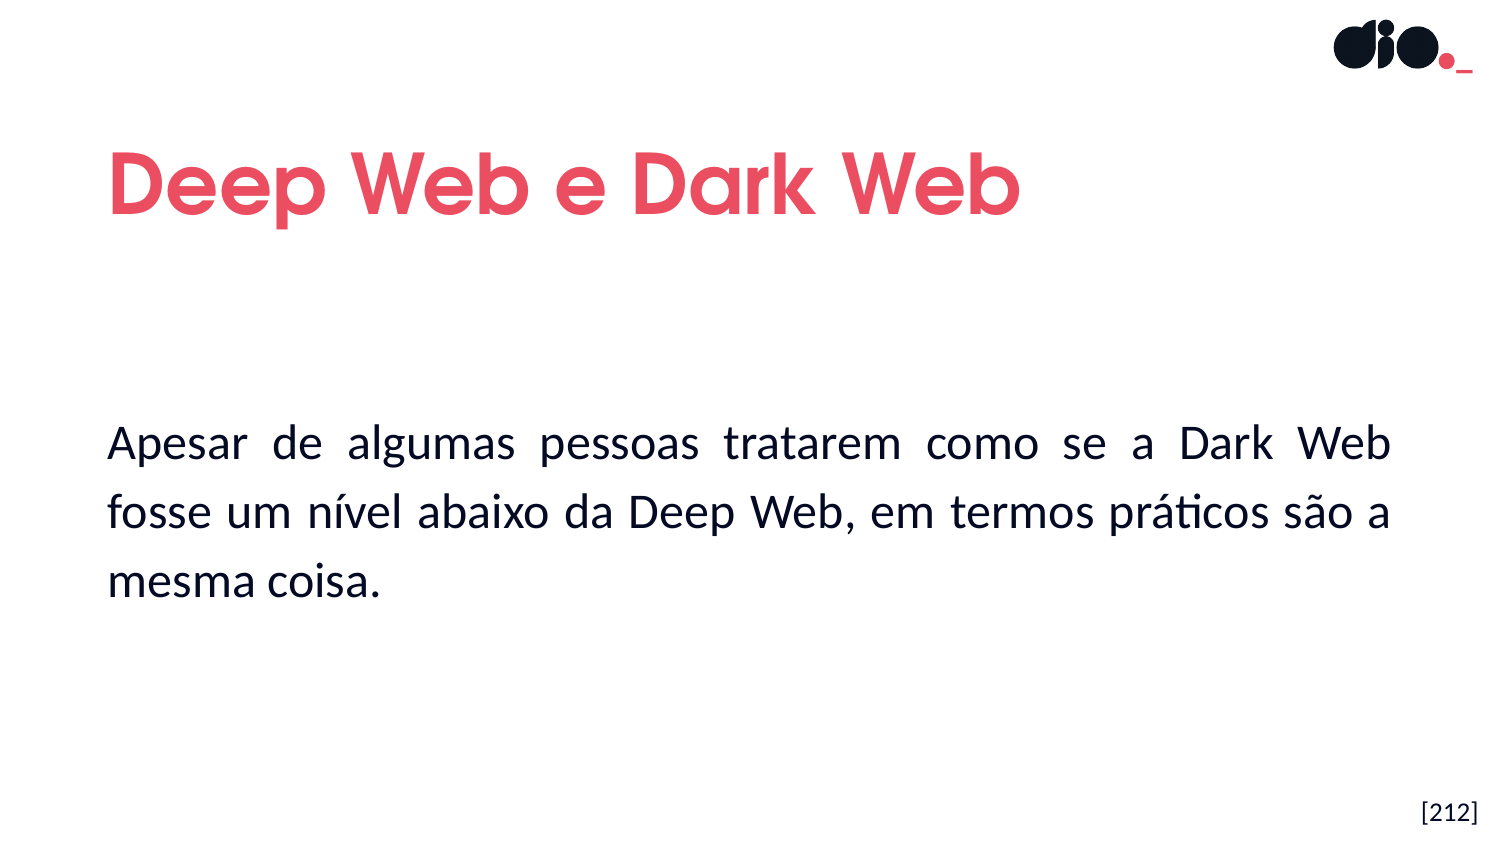

Deep Web e Dark Web
Apesar de algumas pessoas tratarem como se a Dark Web fosse um nível abaixo da Deep Web, em termos práticos são a mesma coisa.
[212]